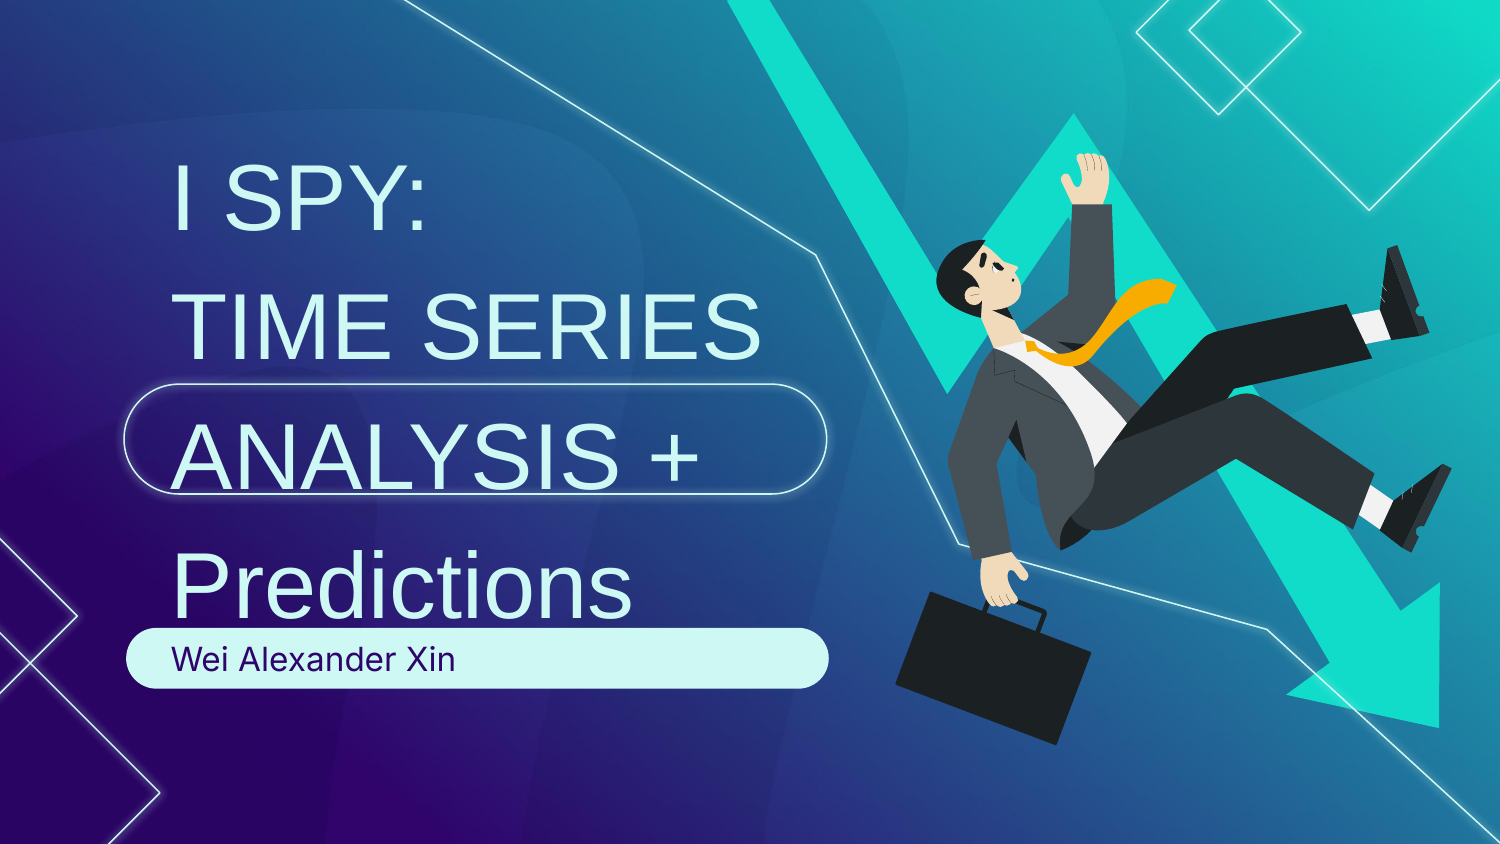

# I SPY:
TIME SERIES ANALYSIS + Predictions

Wei Alexander Xin